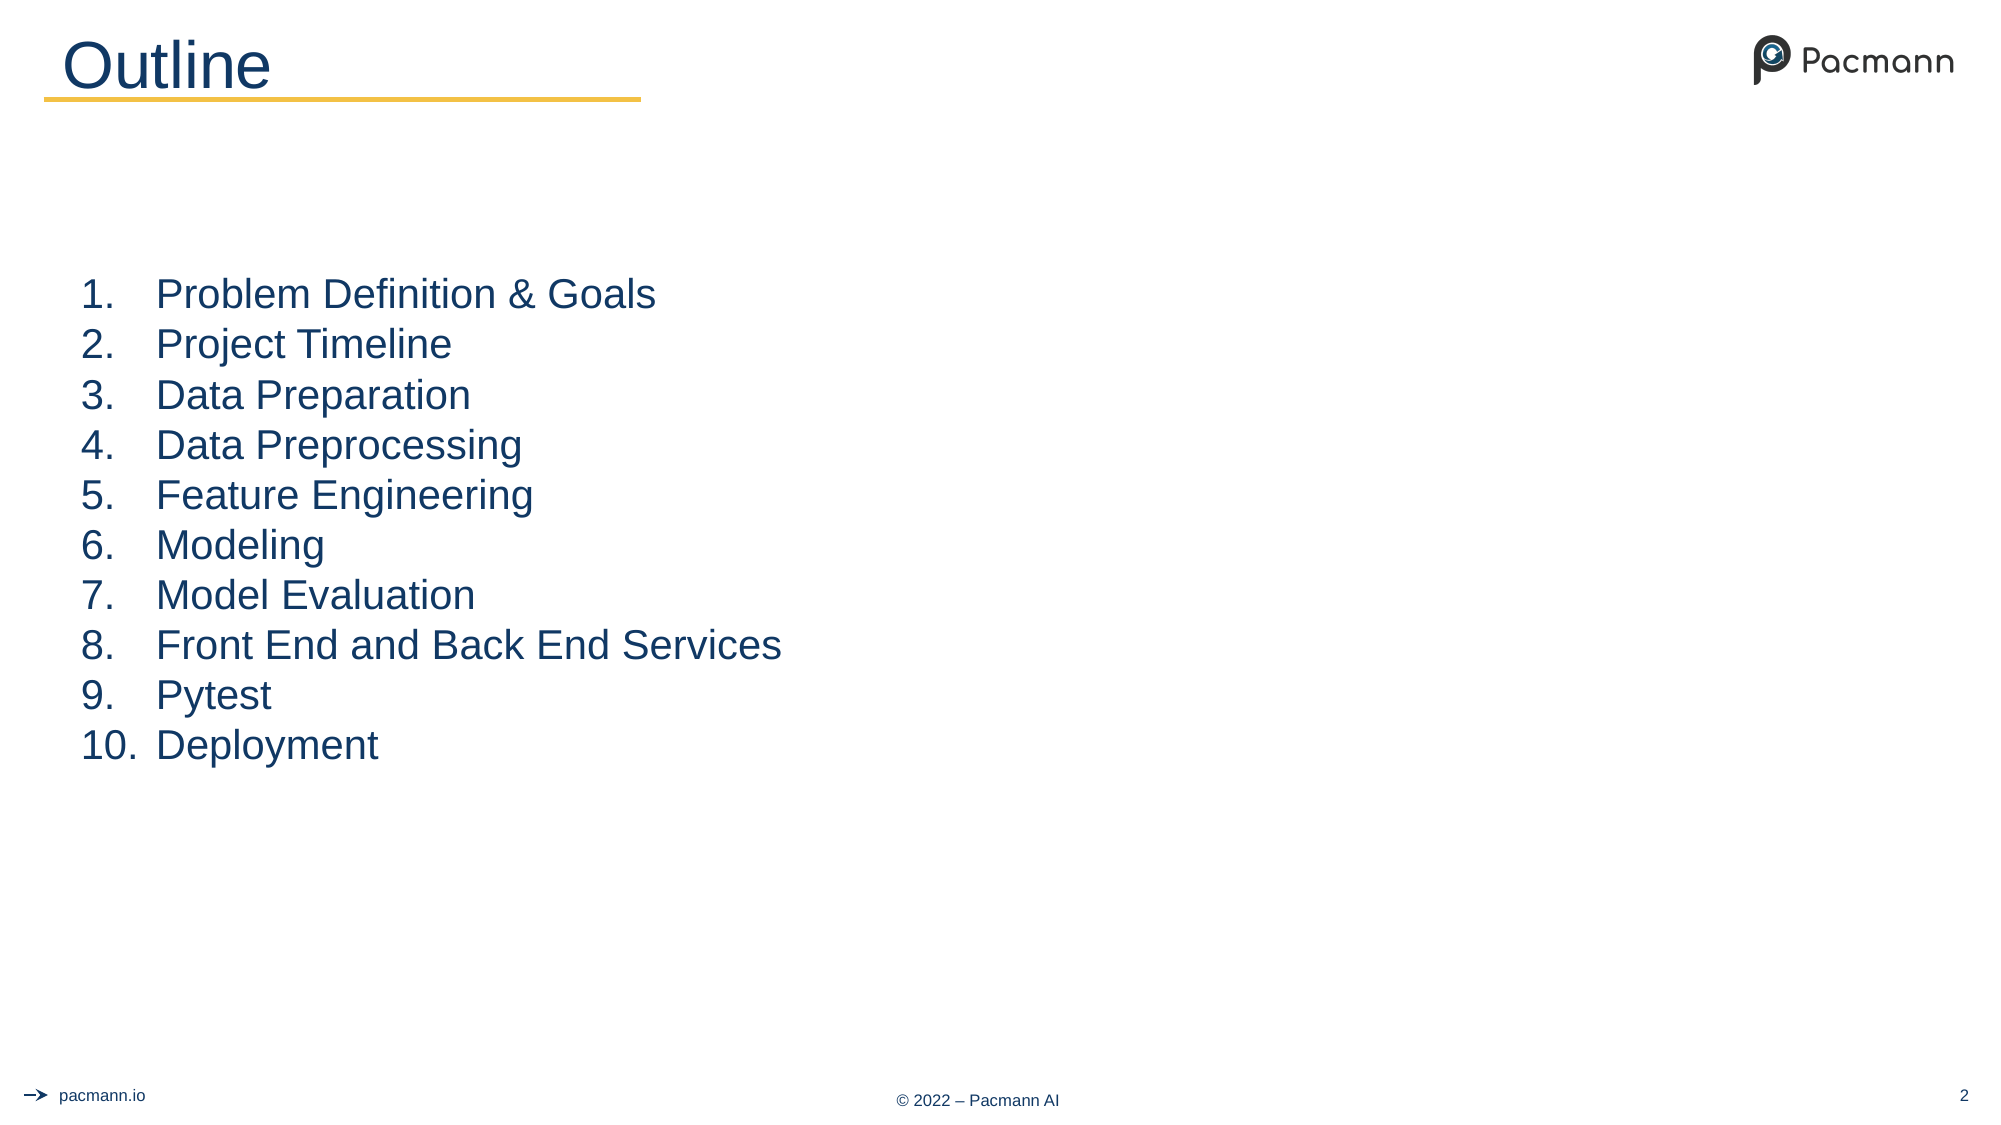

# Outline
Problem Definition & Goals
Project Timeline
Data Preparation
Data Preprocessing
Feature Engineering
Modeling
Model Evaluation
Front End and Back End Services
Pytest
Deployment